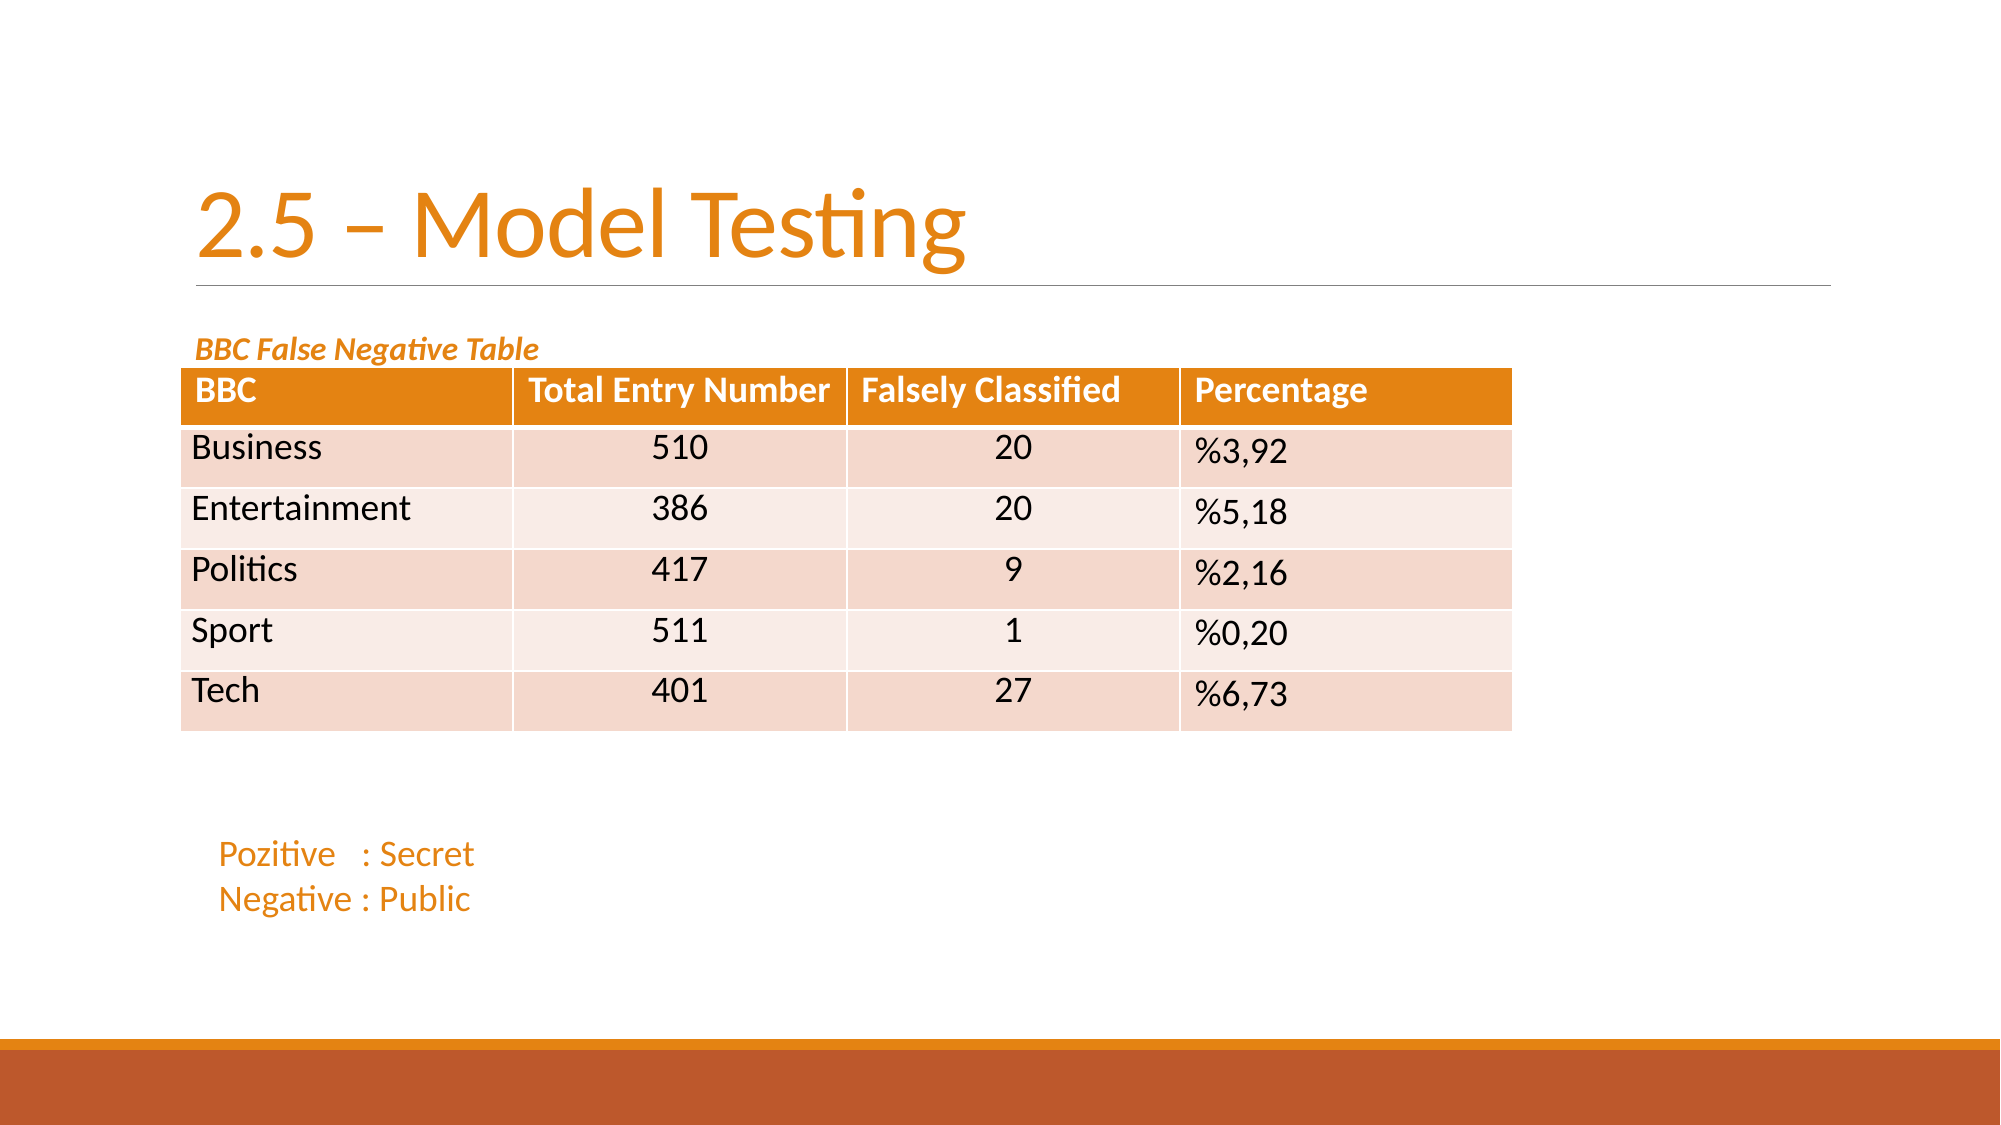

# 2.5 – Model Testing
BBC False Negative Table
| BBC | Total Entry Number | Falsely Classified | Percentage |
| --- | --- | --- | --- |
| Business | 510 | 20 | %3,92 |
| Entertainment | 386 | 20 | %5,18 |
| Politics | 417 | 9 | %2,16 |
| Sport | 511 | 1 | %0,20 |
| Tech | 401 | 27 | %6,73 |
Pozitive   : Secret
Negative : Public